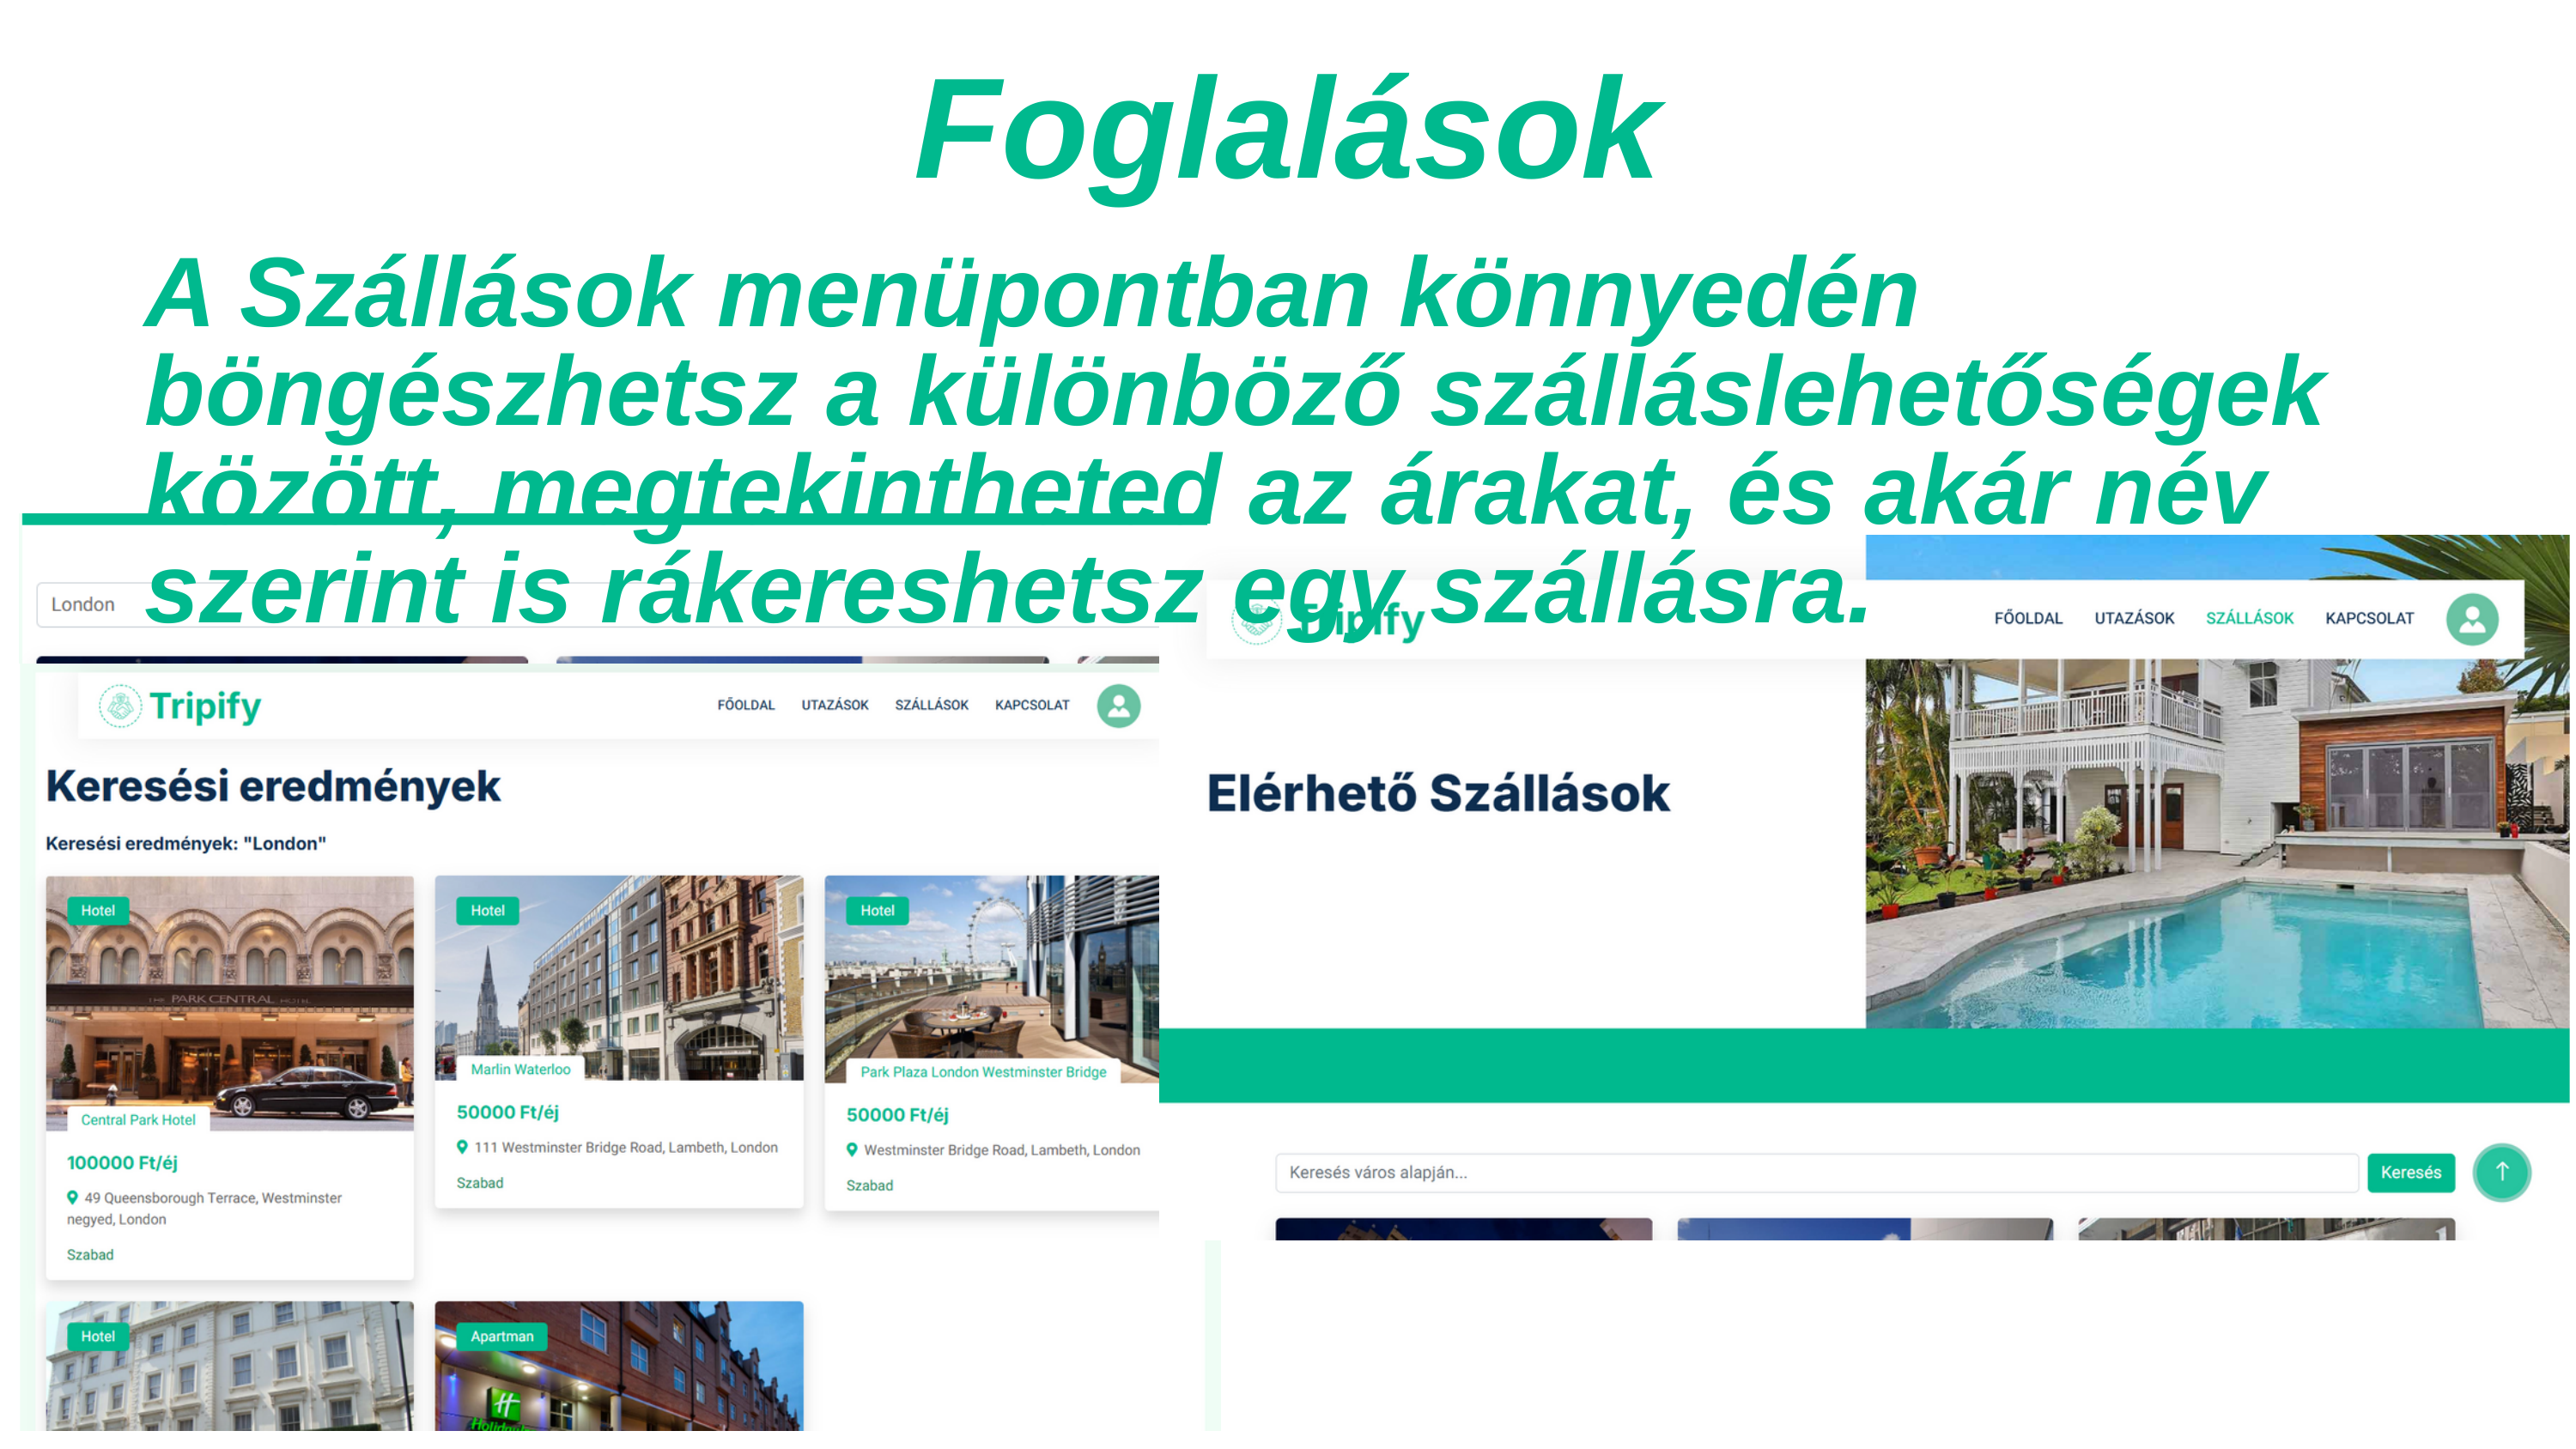

Foglalások
A Szállások menüpontban könnyedén böngészhetsz a különböző szálláslehetőségek között, megtekintheted az árakat, és akár név szerint is rákereshetsz egy szállásra.